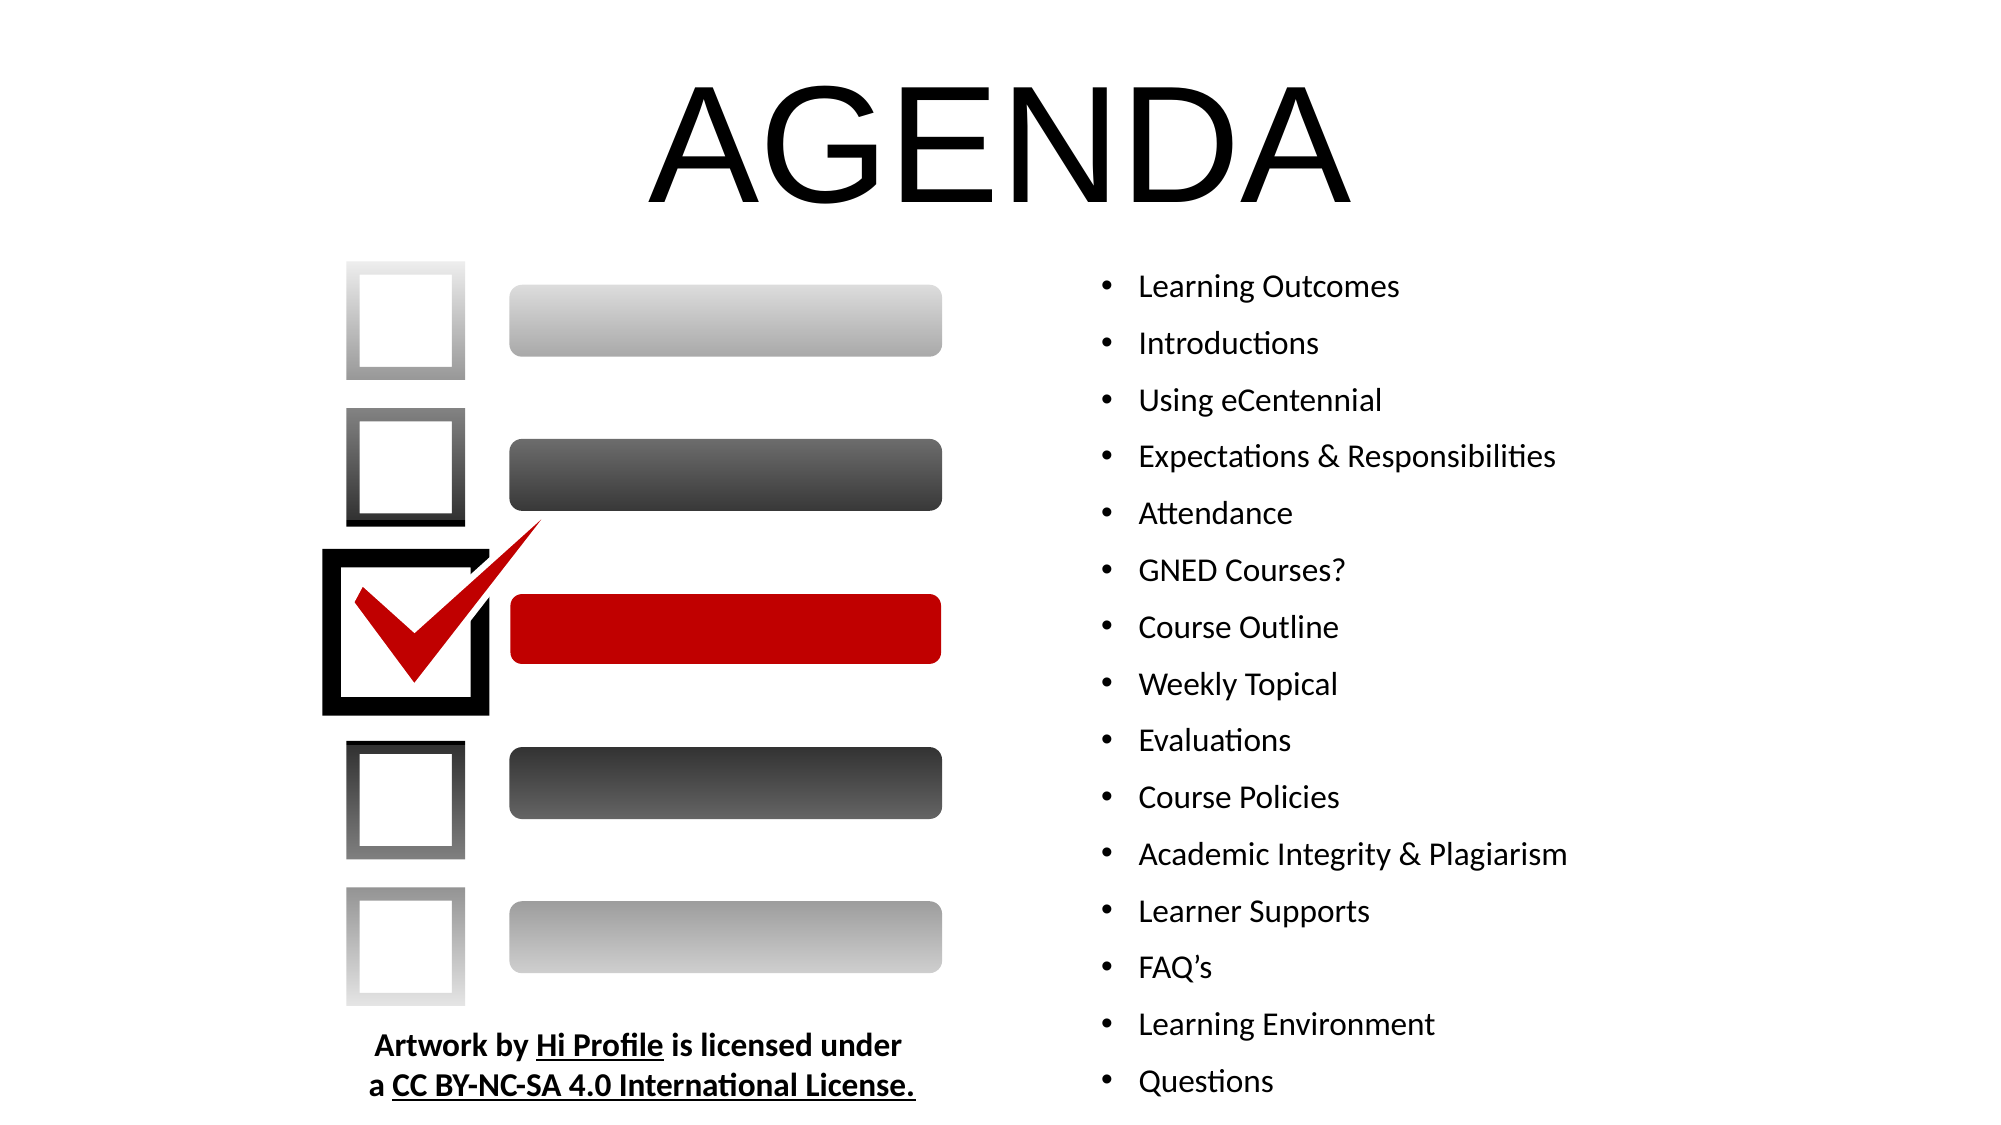

# AGENDA

Artwork by Hi Profile is licensed under
a CC BY-NC-SA 4.0 International License.
Learning Outcomes
Introductions
Using eCentennial
Expectations & Responsibilities
Attendance
GNED Courses?
Course Outline
Weekly Topical
Evaluations
Course Policies
Academic Integrity & Plagiarism
Learner Supports
FAQ’s
Learning Environment
Questions